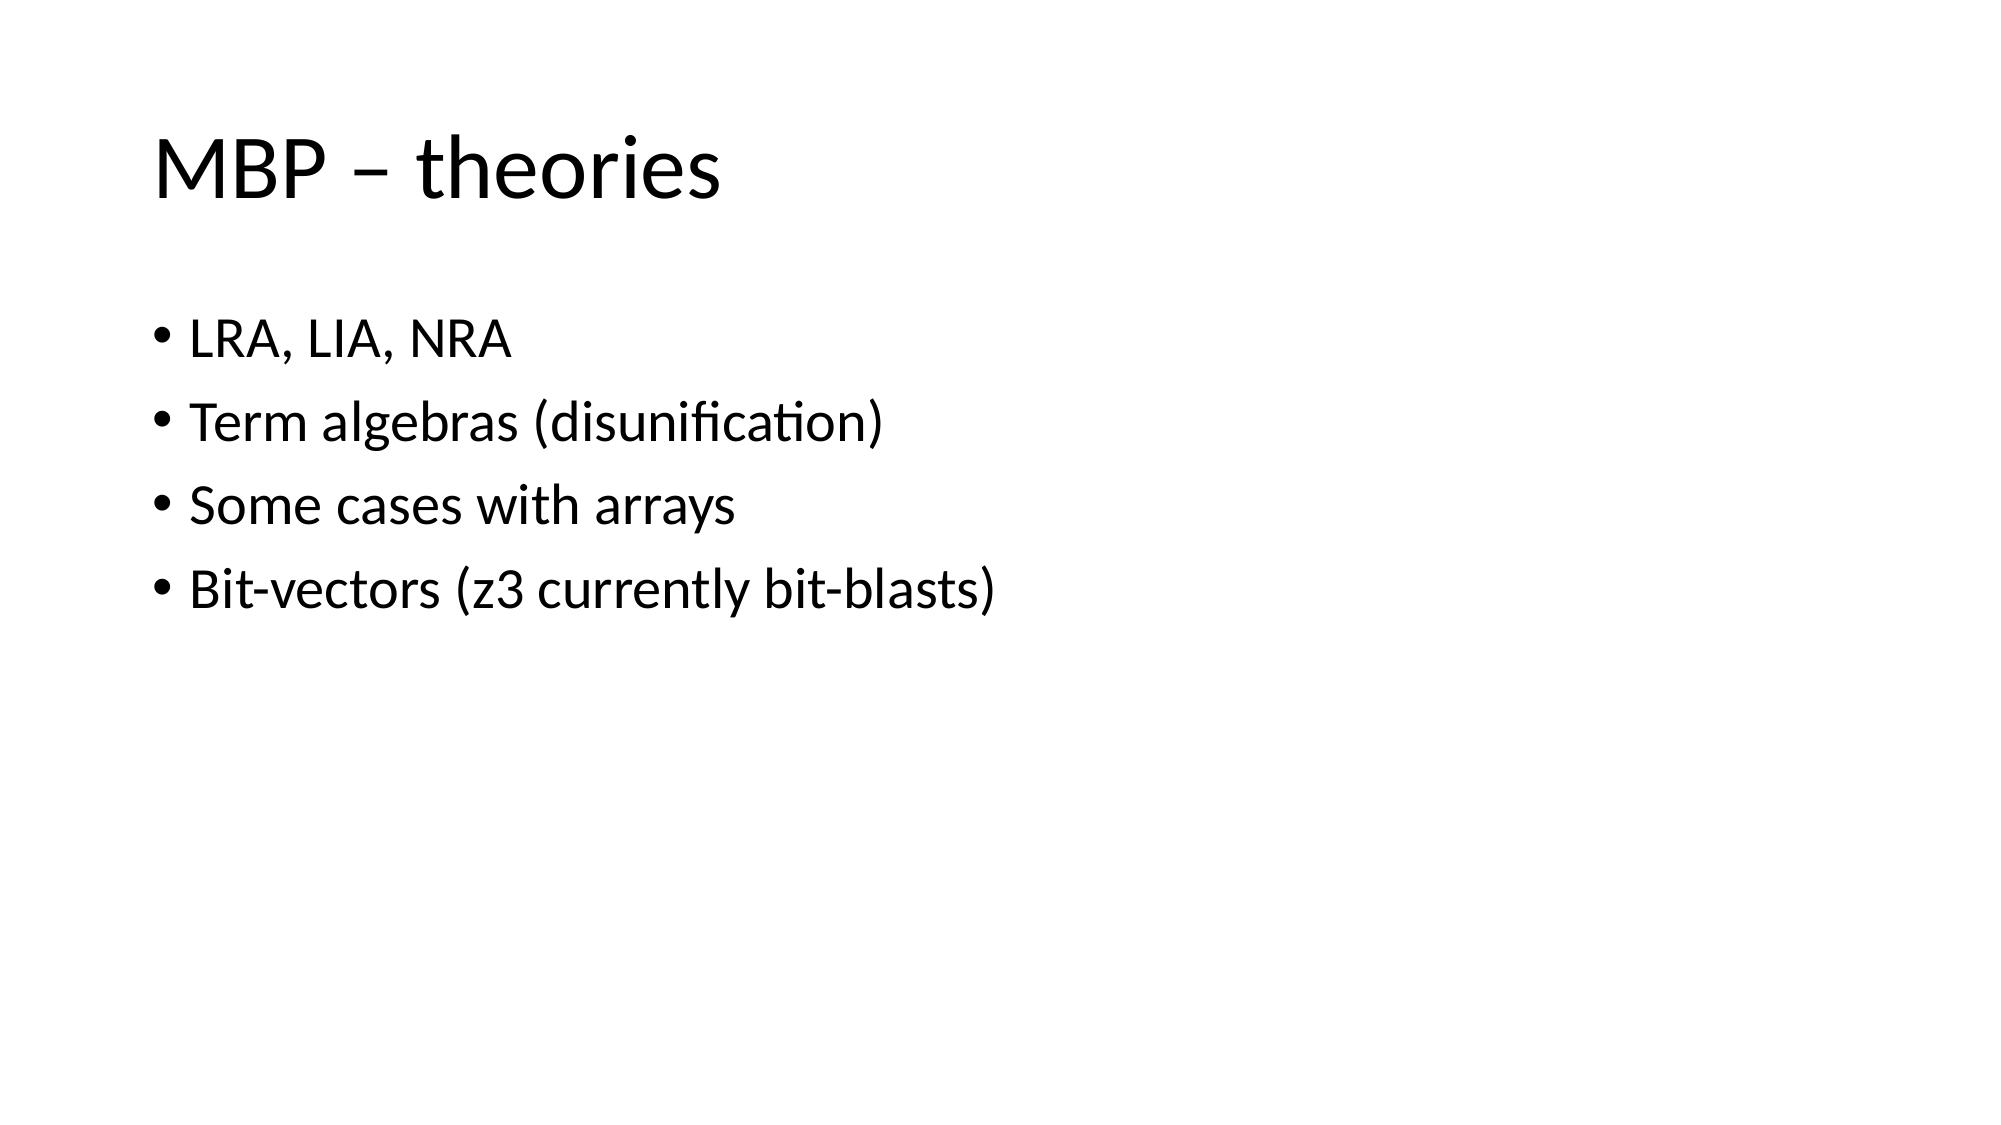

# MBP – theories
LRA, LIA, NRA
Term algebras (disunification)
Some cases with arrays
Bit-vectors (z3 currently bit-blasts)